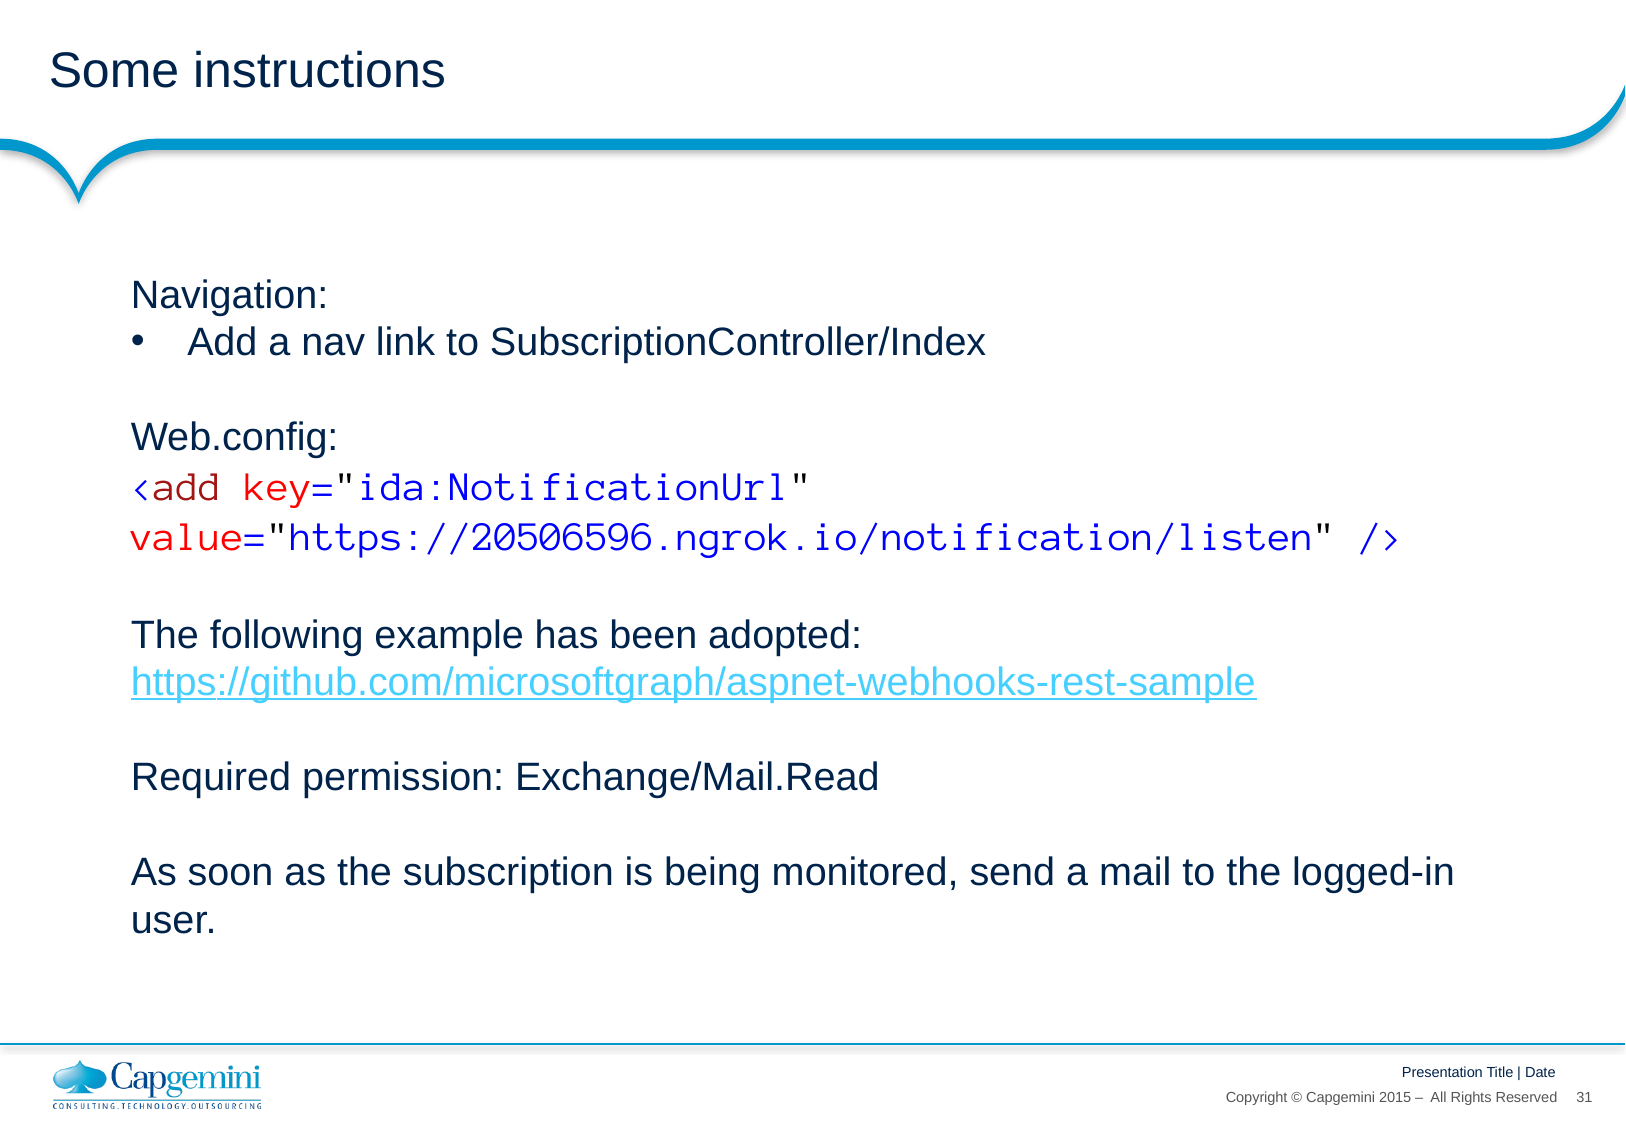

# Some instructions
Navigation:
Add a nav link to SubscriptionController/Index

Web.config:
<add key="ida:NotificationUrl" value="https://20506596.ngrok.io/notification/listen" />

The following example has been adopted:
https://github.com/microsoftgraph/aspnet-webhooks-rest-sample

Required permission: Exchange/Mail.Read

As soon as the subscription is being monitored, send a mail to the logged-in user.